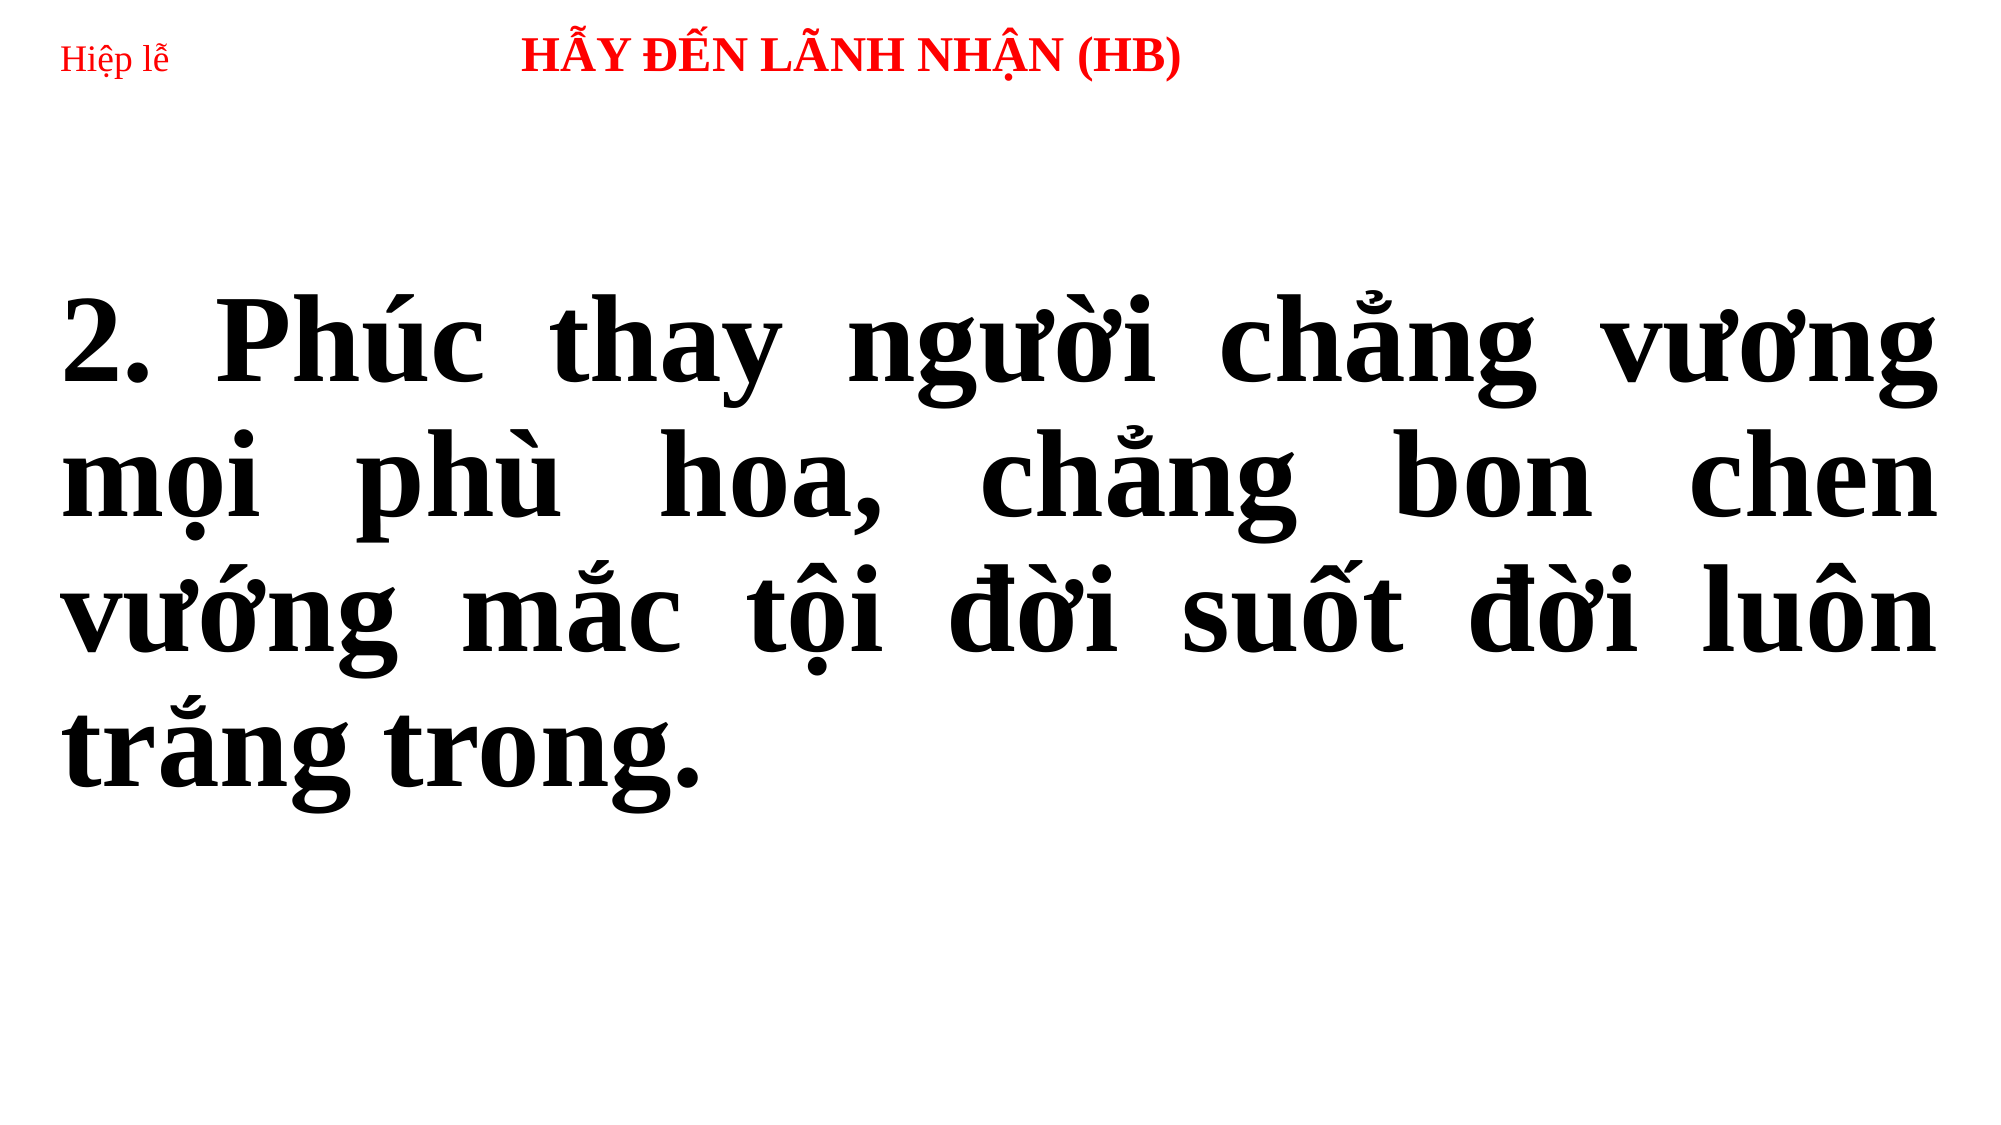

# Hiệp lễ                                     HẪY ĐẾN LÃNH NHẬN (HB)
2. Phúc thay người chẳng vương mọi phù hoa, chẳng bon chen vướng mắc tội đời suốt đời luôn trắng trong.